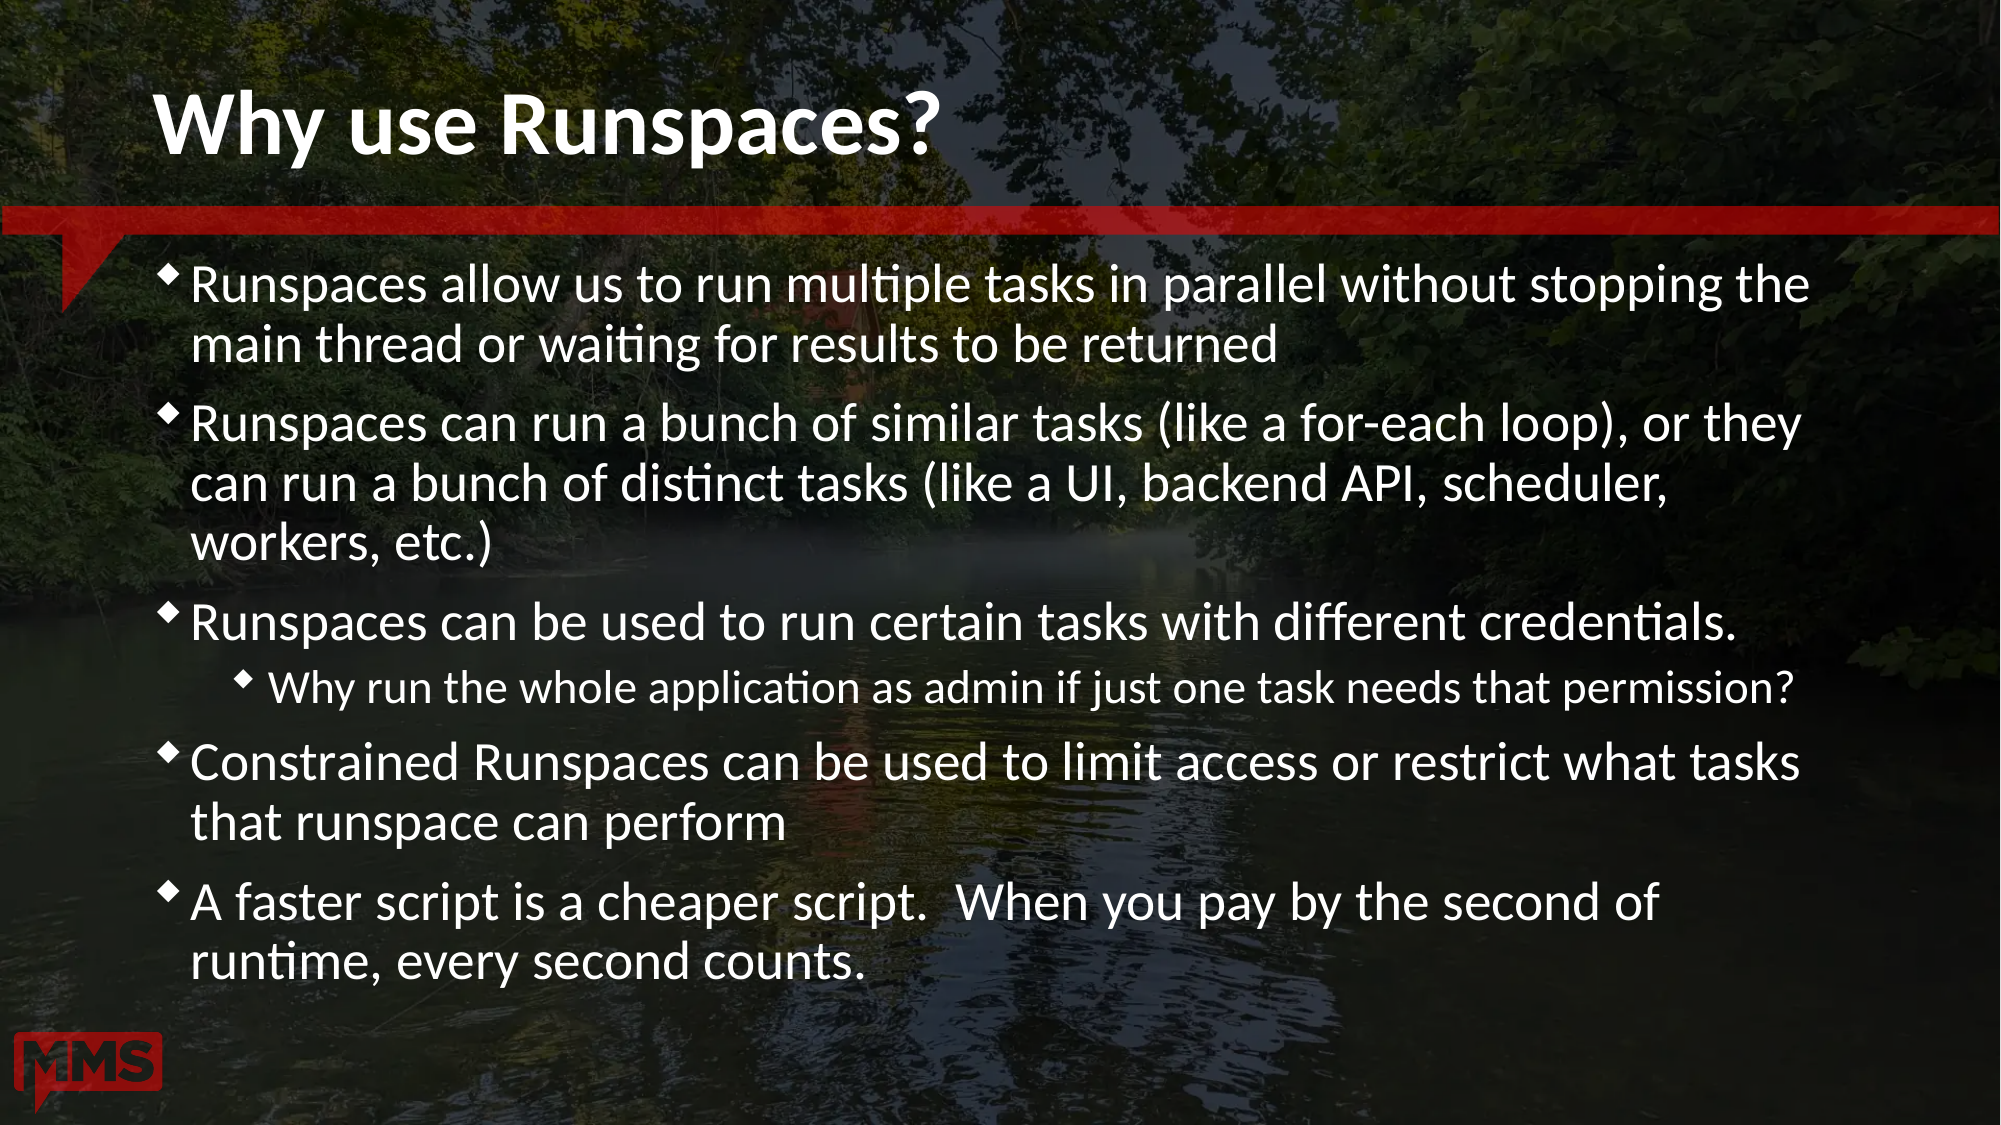

# Why use Runspaces?
Runspaces allow us to run multiple tasks in parallel without stopping the main thread or waiting for results to be returned
Runspaces can run a bunch of similar tasks (like a for-each loop), or they can run a bunch of distinct tasks (like a UI, backend API, scheduler, workers, etc.)
Runspaces can be used to run certain tasks with different credentials.
Why run the whole application as admin if just one task needs that permission?
Constrained Runspaces can be used to limit access or restrict what tasks that runspace can perform
A faster script is a cheaper script.  When you pay by the second of runtime, every second counts.